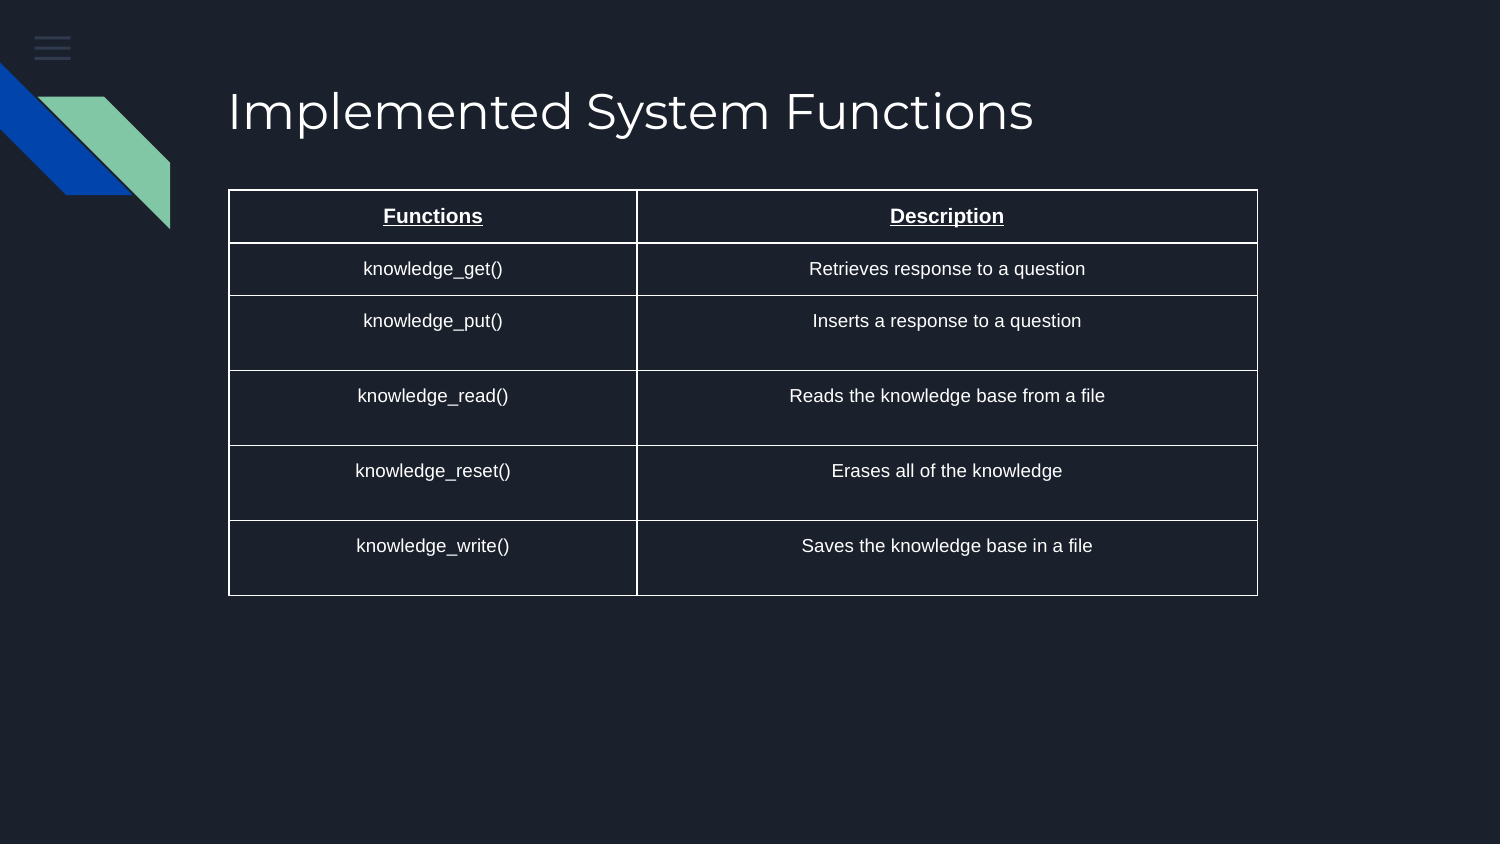

# Implemented System Functions

| Functions | Description |  |
| --- | --- | --- |
| knowledge\_get() | Retrieves response to a question |  |
| knowledge\_put() | Inserts a response to a question |  |
| knowledge\_read() | Reads the knowledge base from a file |  |
| knowledge\_reset() | Erases all of the knowledge |  |
| knowledge\_write() | Saves the knowledge base in a file |  |